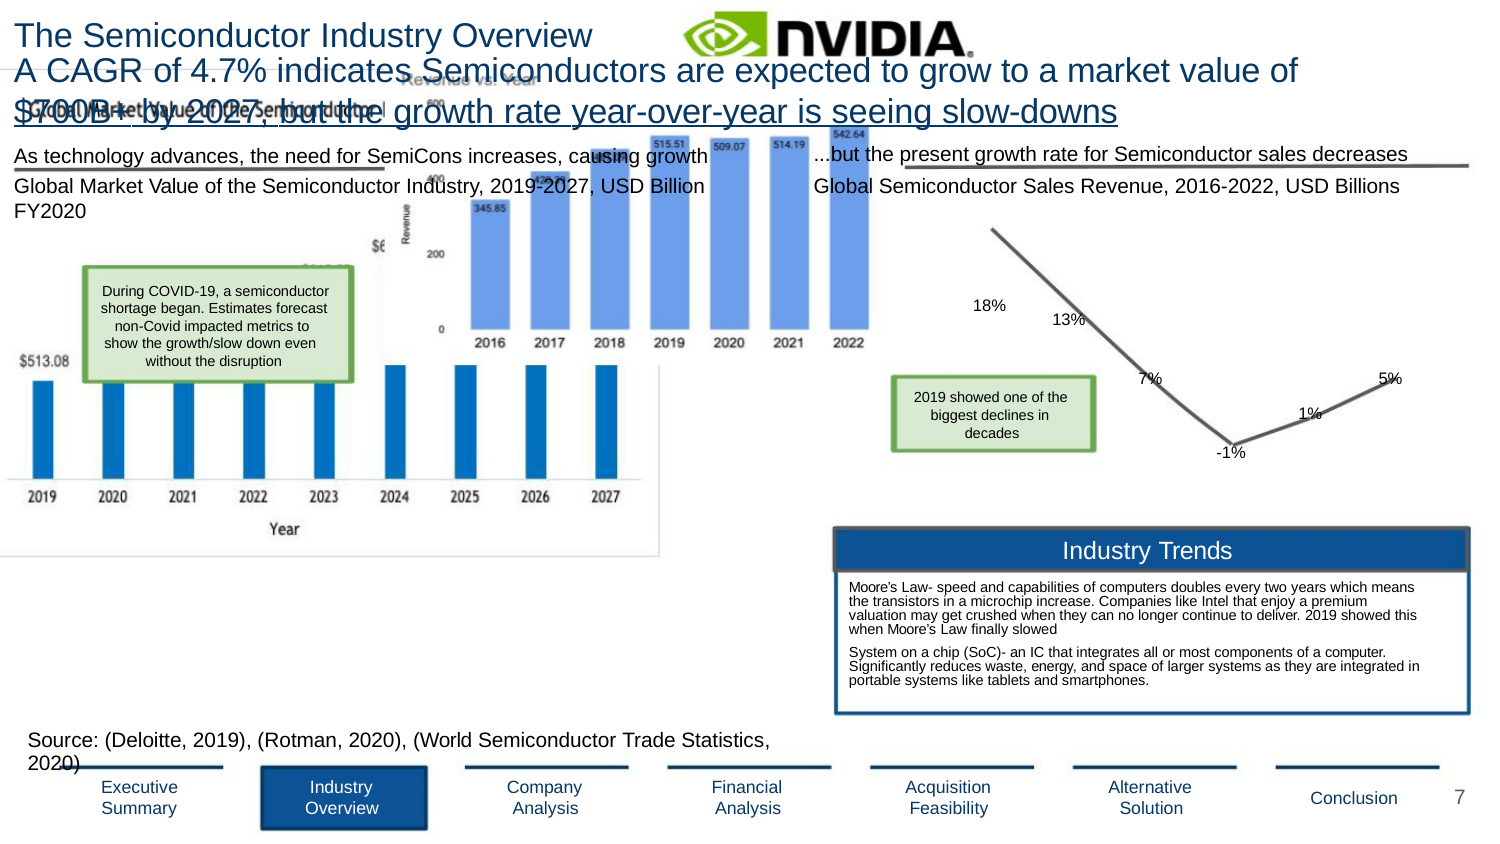

The Semiconductor Industry Overview
A CAGR of 4.7% indicates Semiconductors are expected to grow to a market value of
$700B+ by 2027, but the growth rate year-over-year is seeing slow-downs
...but the present growth rate for Semiconductor sales decreases
As technology advances, the need for SemiCons increases, causing growth
Global Market Value of the Semiconductor Industry, 2019-2027, USD Billion
FY2020
Global Semiconductor Sales Revenue, 2016-2022, USD Billions
During COVID-19, a semiconductor
shortage began. Estimates forecast
non-Covid impacted metrics to
show the growth/slow down even
without the disruption
18%
13%
7%
5%
2019 showed one of the
biggest declines in
decades
1%
-1%
Industry Trends
Moore’s Law- speed and capabilities of computers doubles every two years which means
the transistors in a microchip increase. Companies like Intel that enjoy a premium
valuation may get crushed when they can no longer continue to deliver. 2019 showed this
when Moore’s Law ﬁnally slowed
System on a chip (SoC)- an IC that integrates all or most components of a computer.
Signiﬁcantly reduces waste, energy, and space of larger systems as they are integrated in
portable systems like tablets and smartphones.
Source: (Deloitte, 2019), (Rotman, 2020), (World Semiconductor Trade Statistics, 2020)
Executive
Summary
Industry
Overview
Company
Analysis
Financial
Analysis
Acquisition
Feasibility
Alternative
Solution
7
Conclusion